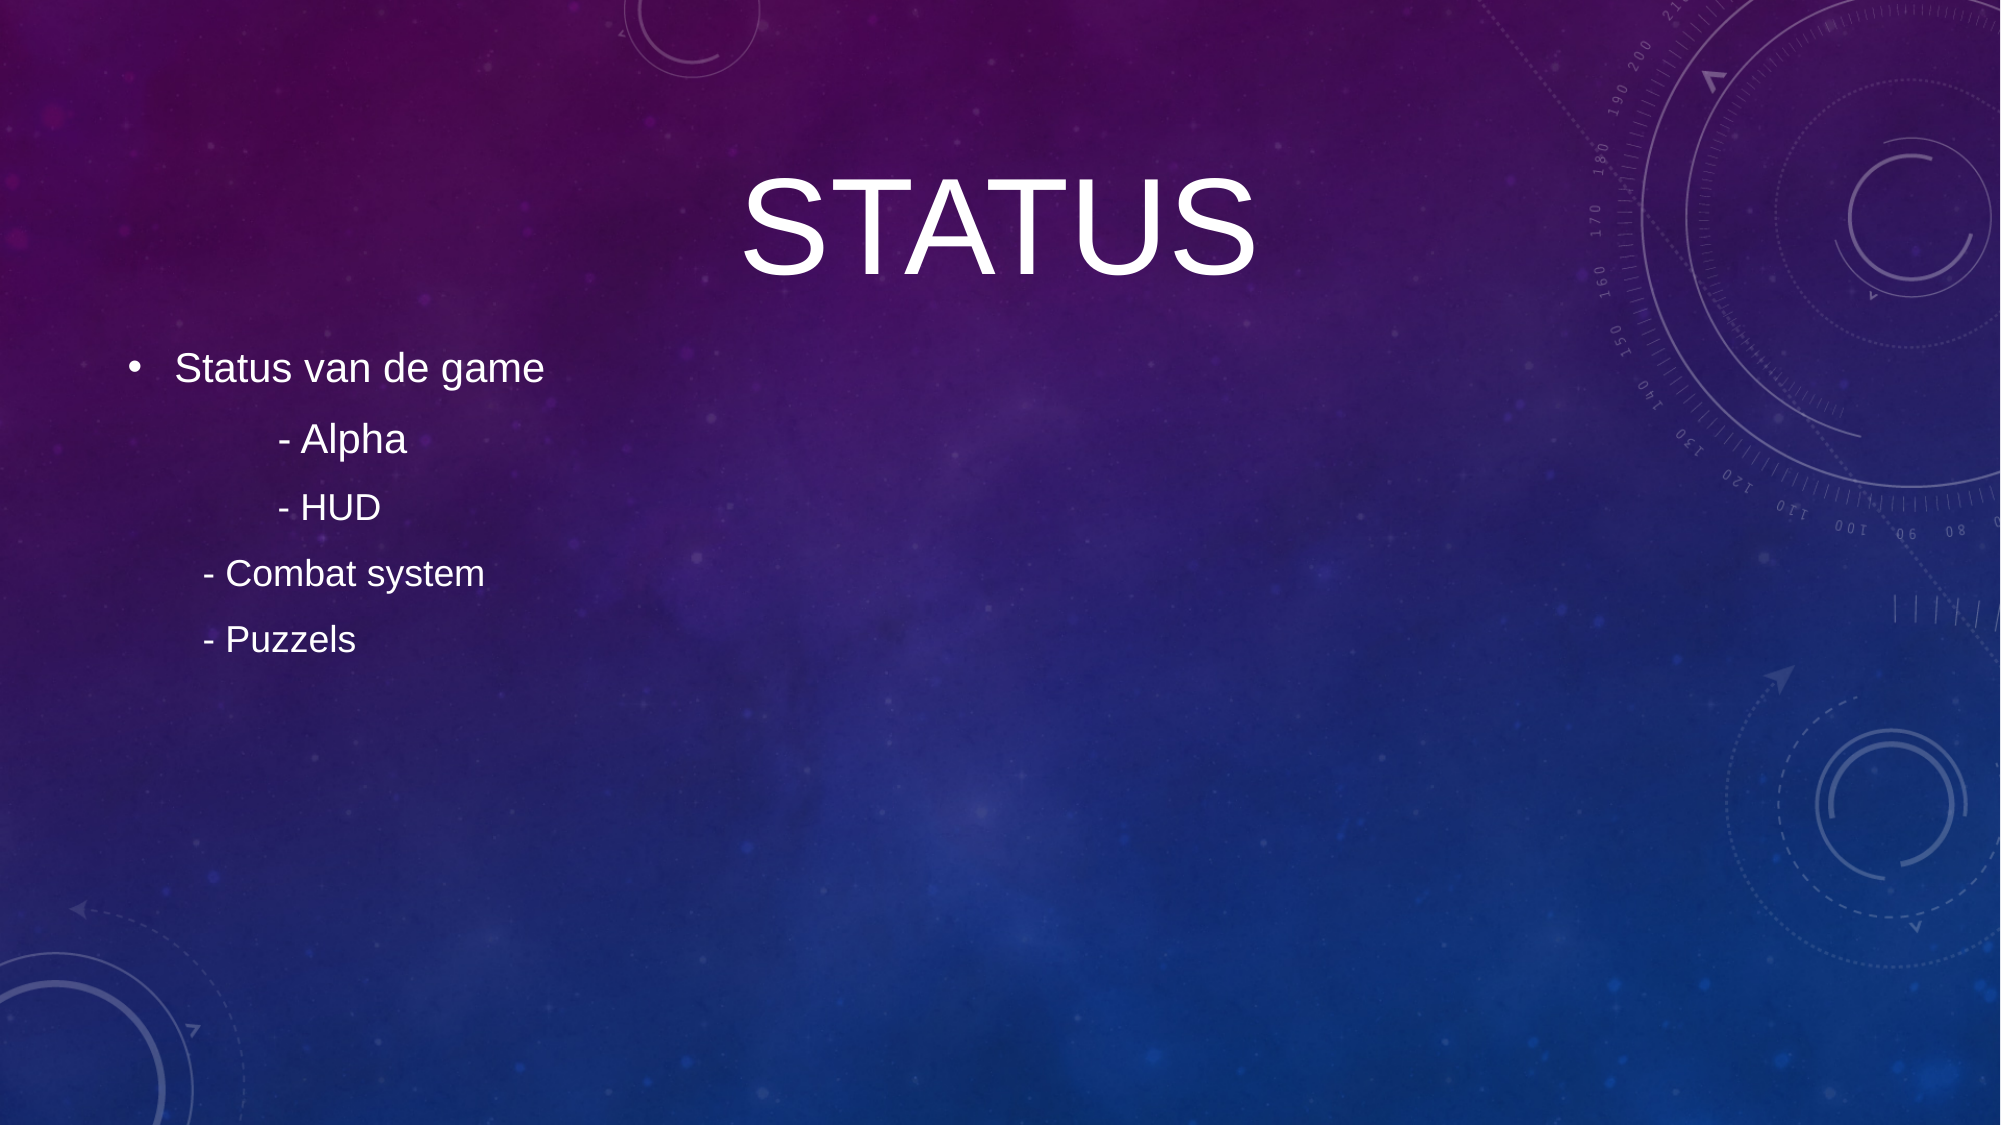

# status
Status van de game
	- Alpha
	- HUD
- Combat system
- Puzzels